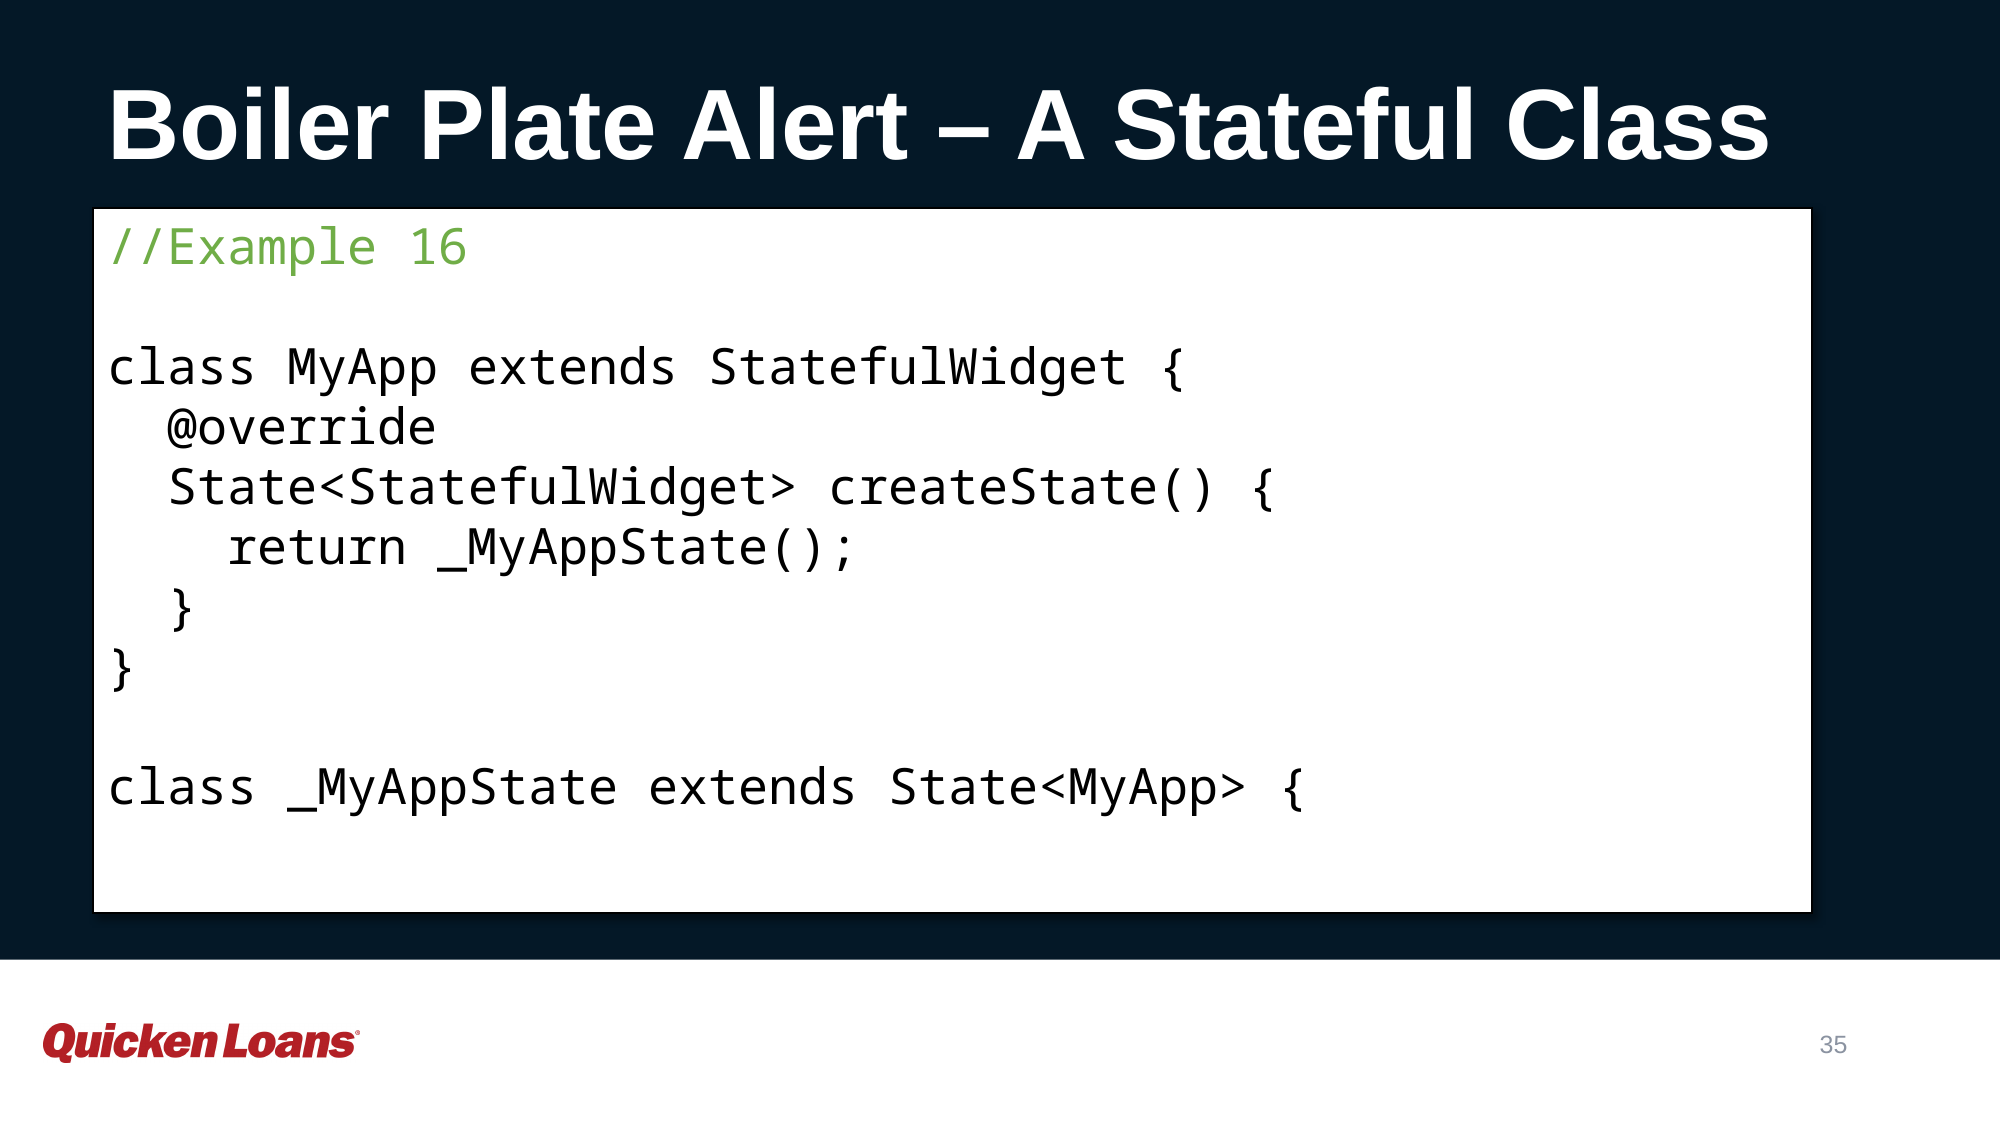

Boiler Plate Alert – A Stateful Class
//Example 16

class MyApp extends StatefulWidget {
  @override
  State<StatefulWidget> createState() {
    return _MyAppState();
  }
}

class _MyAppState extends State<MyApp> {

35